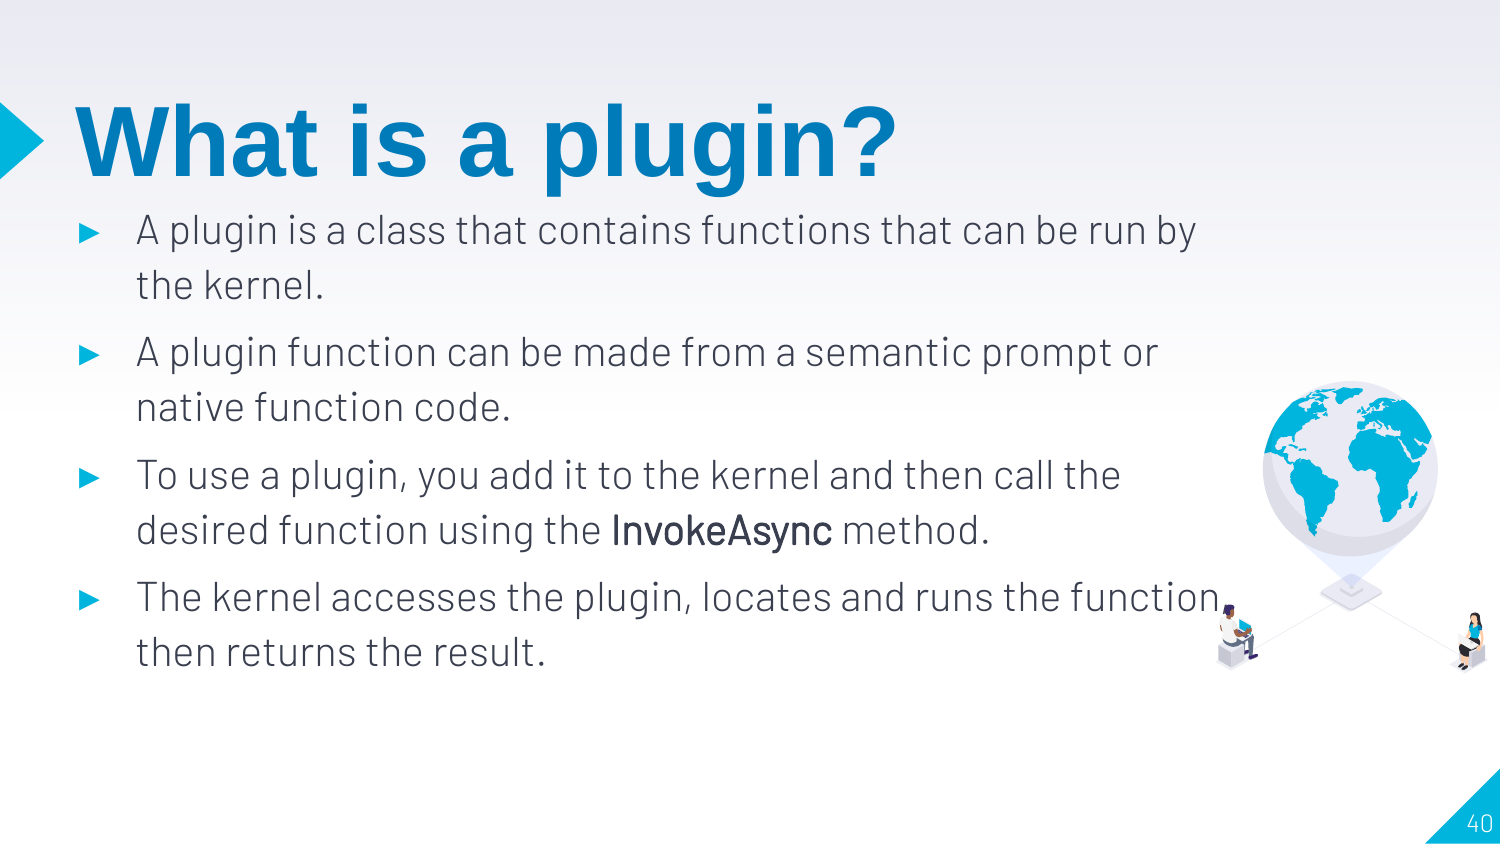

# What is a plugin?
A plugin is a class that contains functions that can be run by the kernel.
A plugin function can be made from a semantic prompt or native function code.
To use a plugin, you add it to the kernel and then call the desired function using the InvokeAsync method.
The kernel accesses the plugin, locates and runs the function, then returns the result.

40